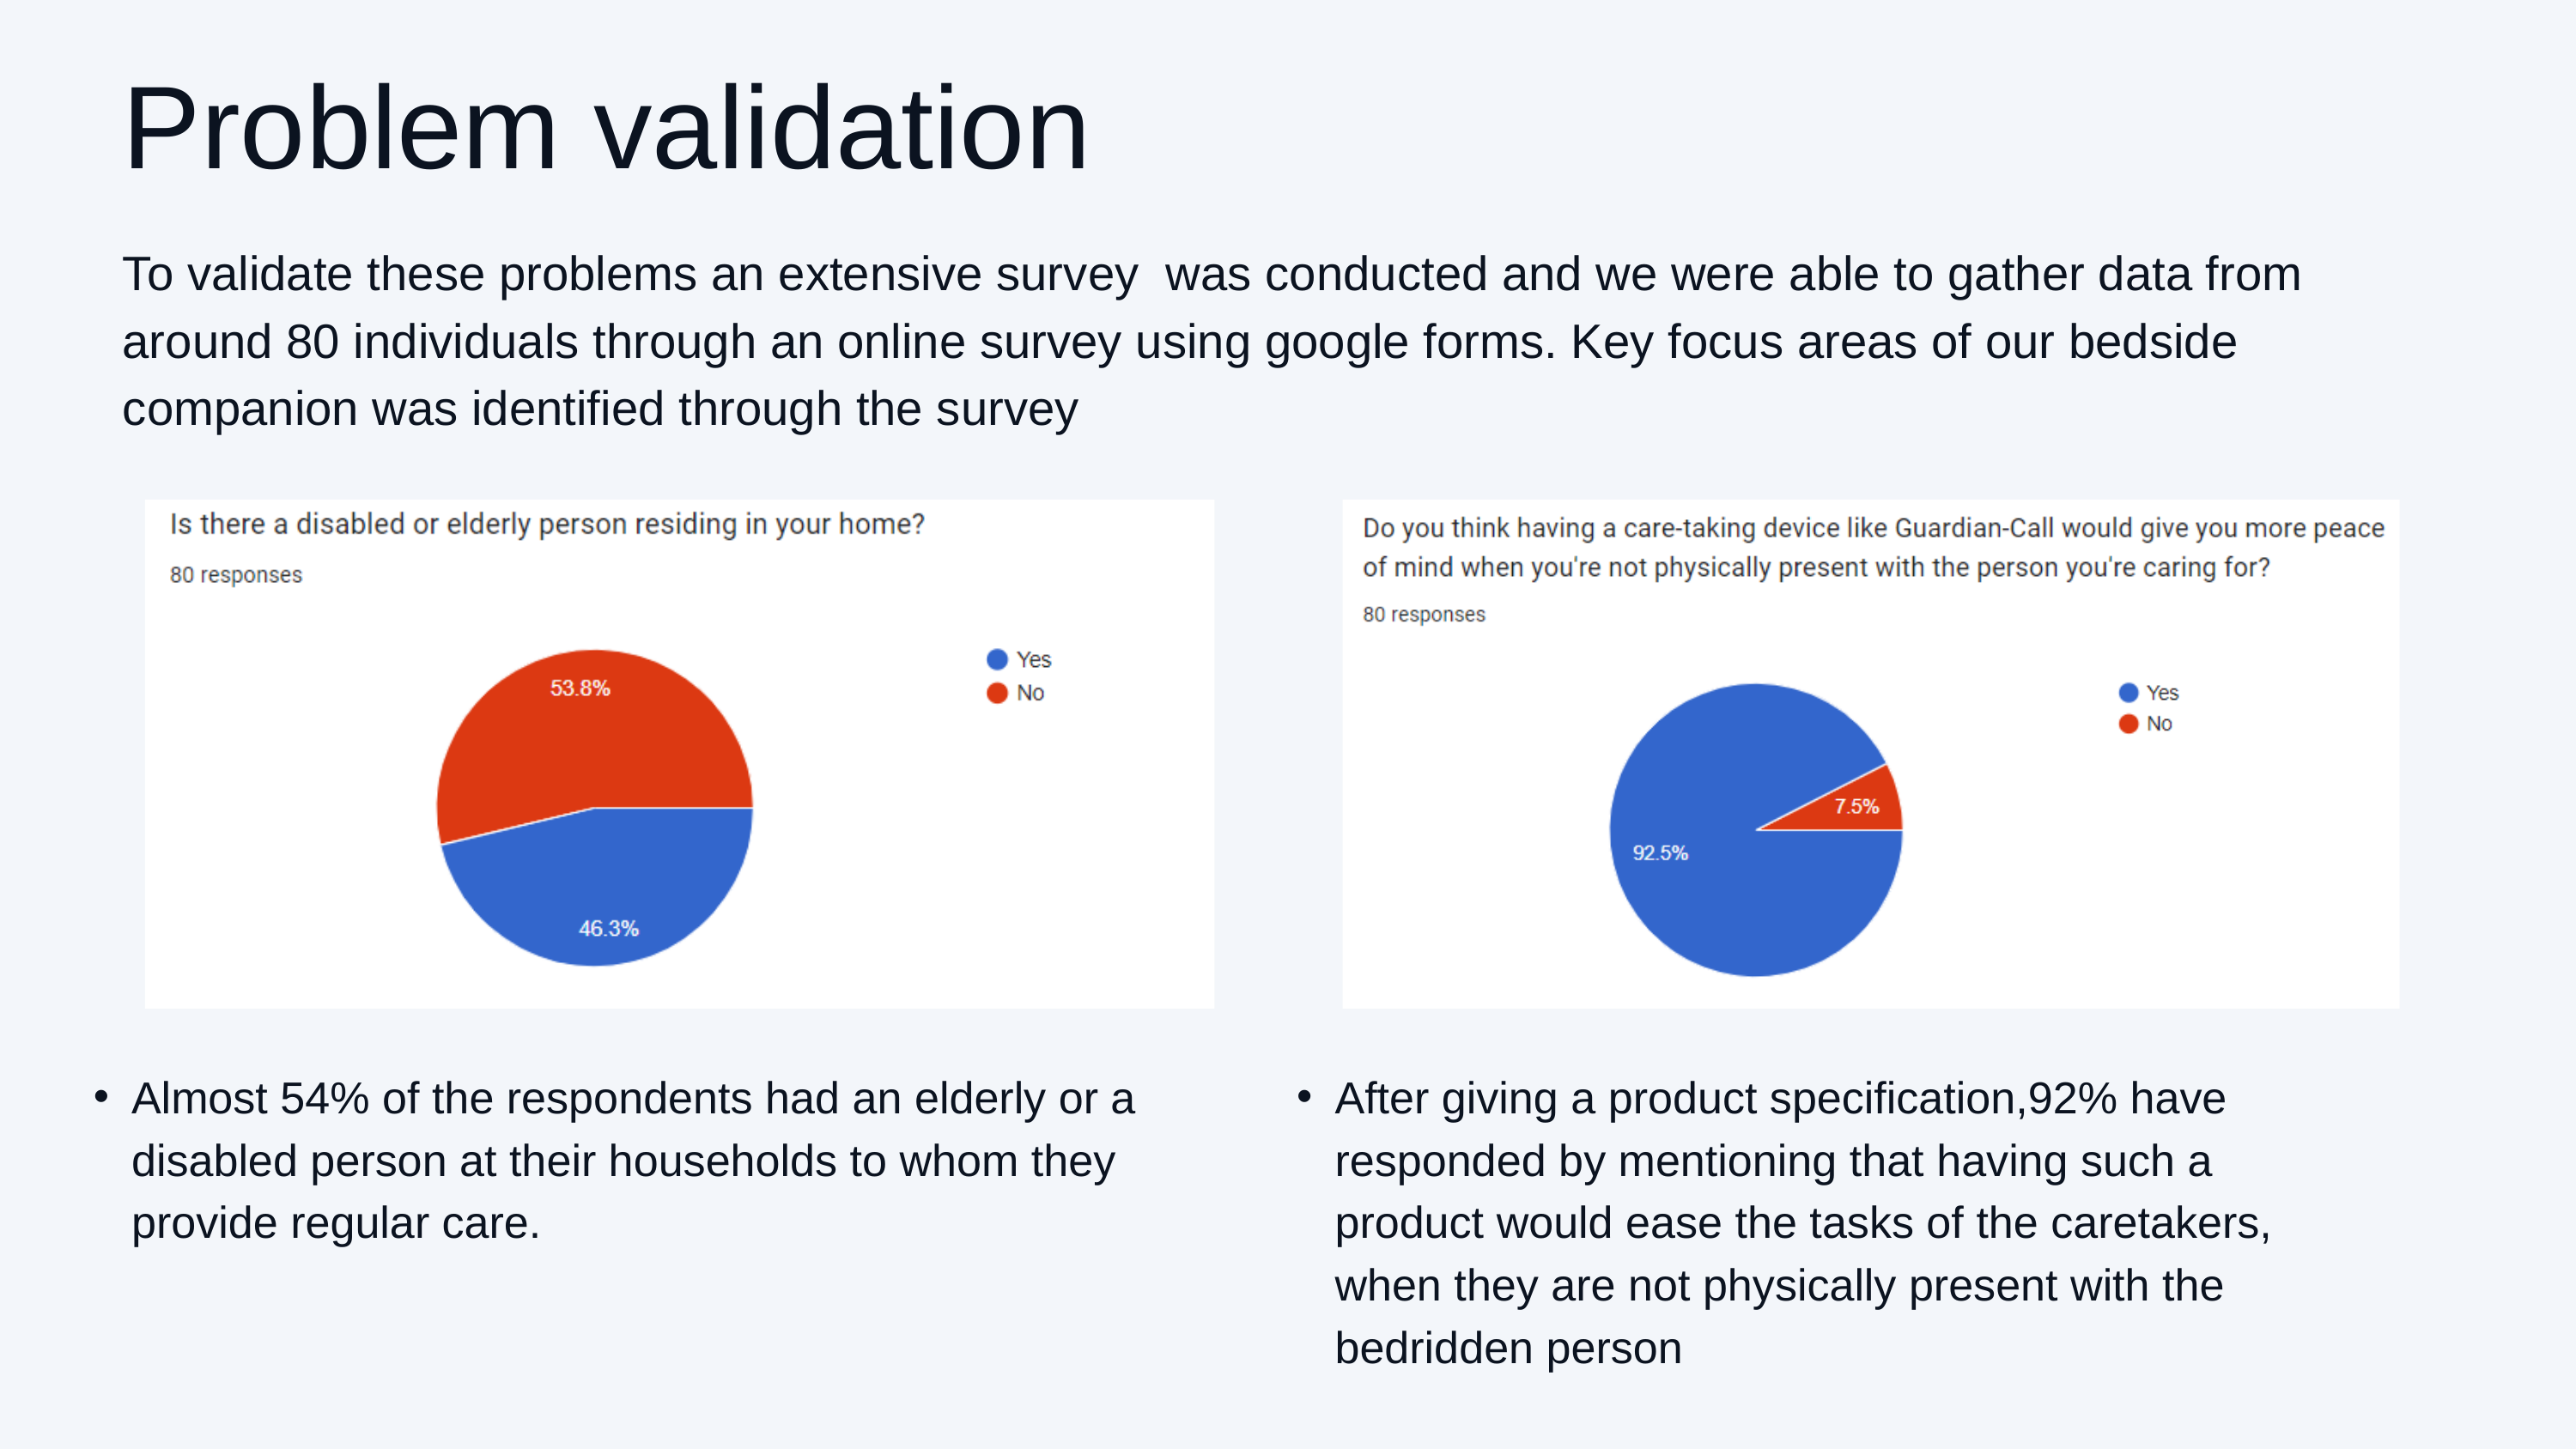

Problem validation
To validate these problems an extensive survey  was conducted and we were able to gather data from around 80 individuals through an online survey using google forms. Key focus areas of our bedside companion was identified through the survey

Almost 54% of the respondents had an elderly or a disabled person at their households to whom they provide regular care.
After giving a product specification,92% have responded by mentioning that having such a product would ease the tasks of the caretakers, when they are not physically present with the bedridden person